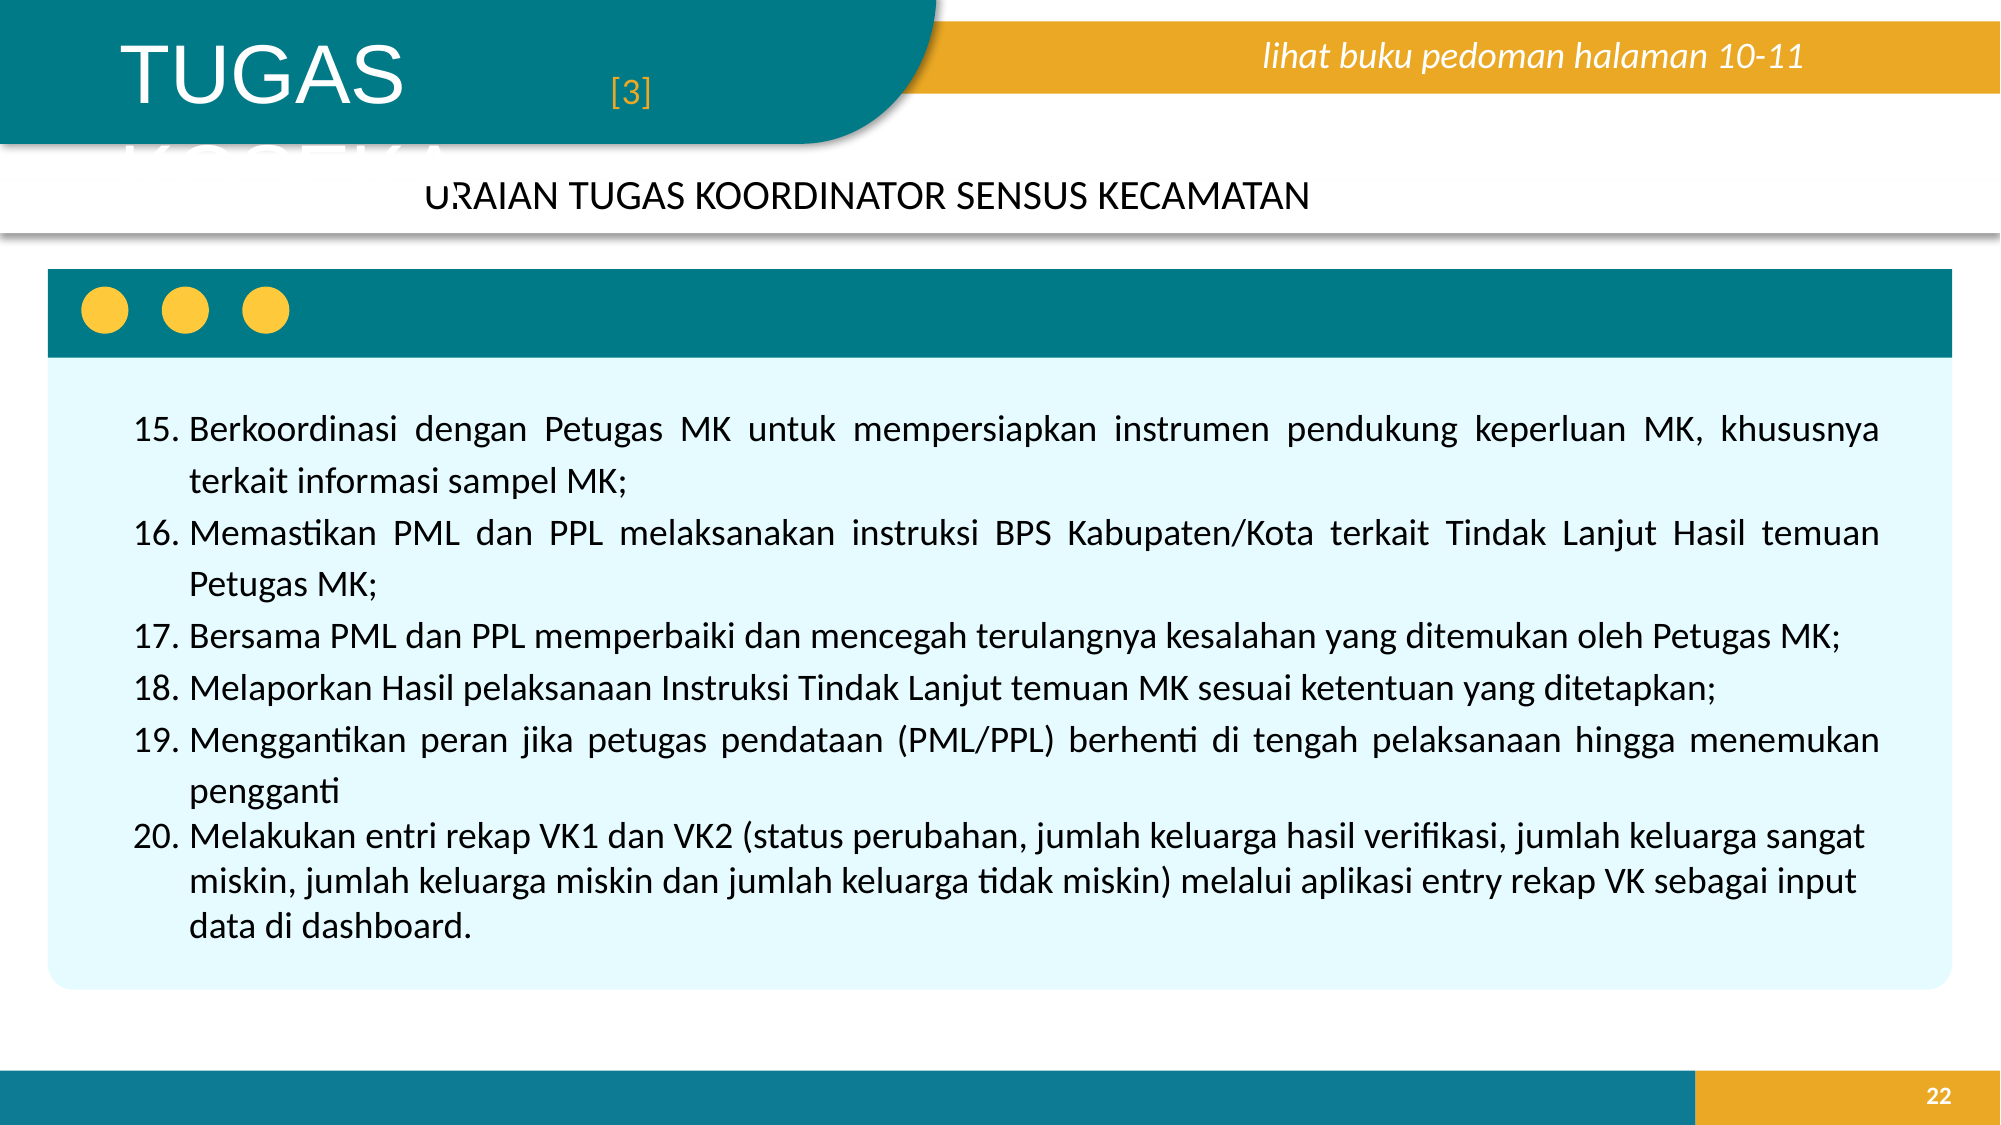

TUGAS KOSEKA

lihat buku pedoman halaman 10-11
[3]
URAIAN TUGAS KOORDINATOR SENSUS KECAMATAN

Berkoordinasi dengan Petugas MK untuk mempersiapkan instrumen pendukung keperluan MK, khususnya terkait informasi sampel MK;
Memastikan PML dan PPL melaksanakan instruksi BPS Kabupaten/Kota terkait Tindak Lanjut Hasil temuan Petugas MK;
Bersama PML dan PPL memperbaiki dan mencegah terulangnya kesalahan yang ditemukan oleh Petugas MK;
Melaporkan Hasil pelaksanaan Instruksi Tindak Lanjut temuan MK sesuai ketentuan yang ditetapkan;
Menggantikan peran jika petugas pendataan (PML/PPL) berhenti di tengah pelaksanaan hingga menemukan pengganti
Melakukan entri rekap VK1 dan VK2 (status perubahan, jumlah keluarga hasil verifikasi, jumlah keluarga sangat miskin, jumlah keluarga miskin dan jumlah keluarga tidak miskin) melalui aplikasi entry rekap VK sebagai input data di dashboard.
22